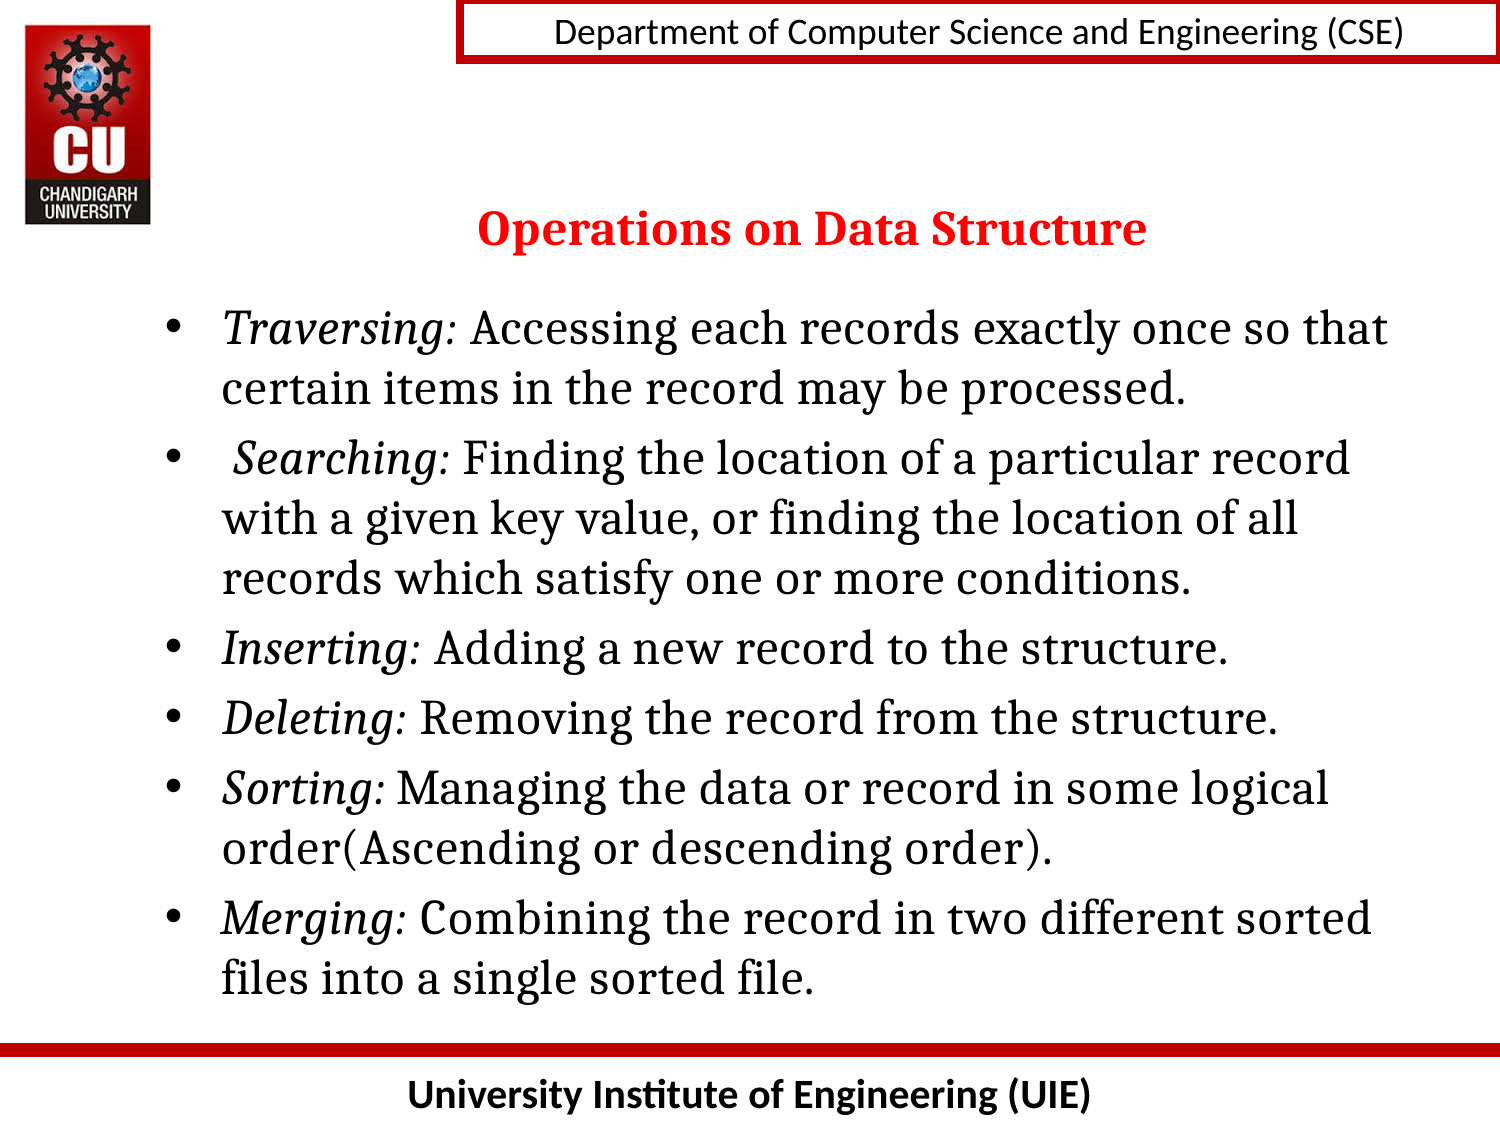

# Operations on Data Structure
Traversing: Accessing each records exactly once so that certain items in the record may be processed.
 Searching: Finding the location of a particular record with a given key value, or finding the location of all records which satisfy one or more conditions.
Inserting: Adding a new record to the structure.
Deleting: Removing the record from the structure.
Sorting: Managing the data or record in some logical order(Ascending or descending order).
Merging: Combining the record in two different sorted files into a single sorted file.